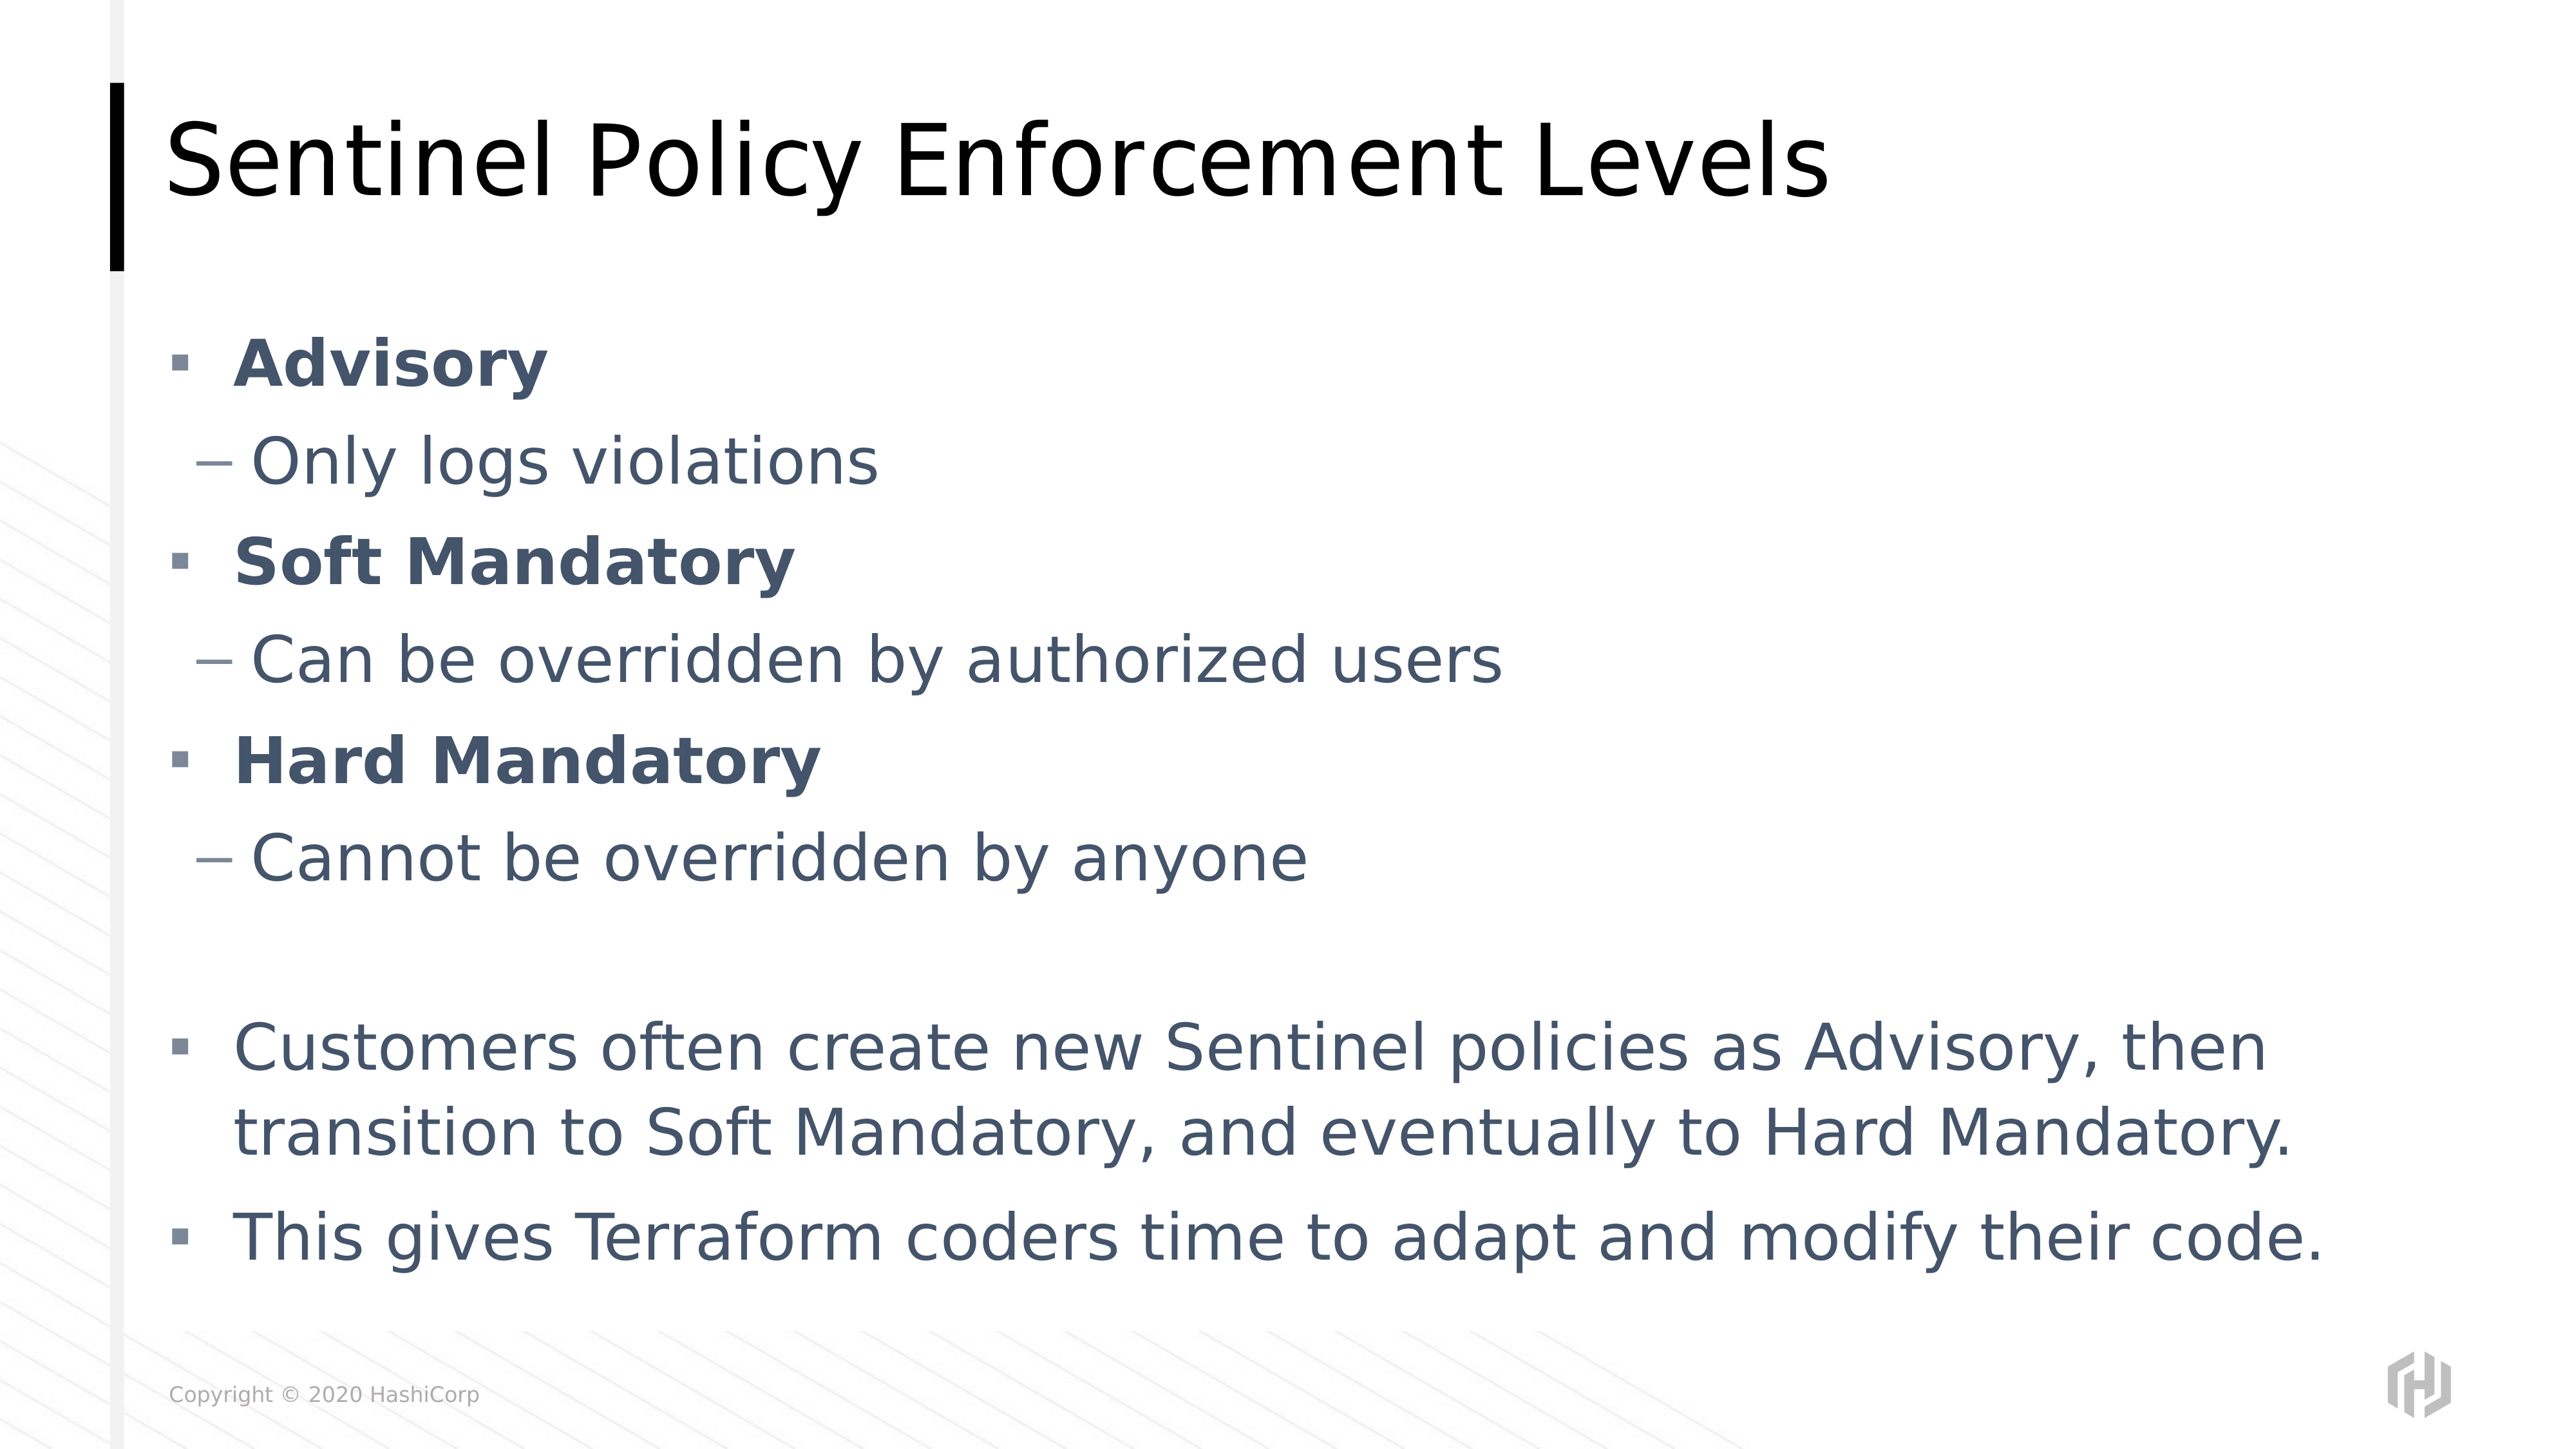

# Sentinel Policy Enforcement Levels
Advisory
Only logs violations
Soft Mandatory
Can be overridden by authorized users
Hard Mandatory
Cannot be overridden by anyone

Customers often create new Sentinel policies as Advisory, then transition to Soft Mandatory, and eventually to Hard Mandatory.
This gives Terraform coders time to adapt and modify their code.